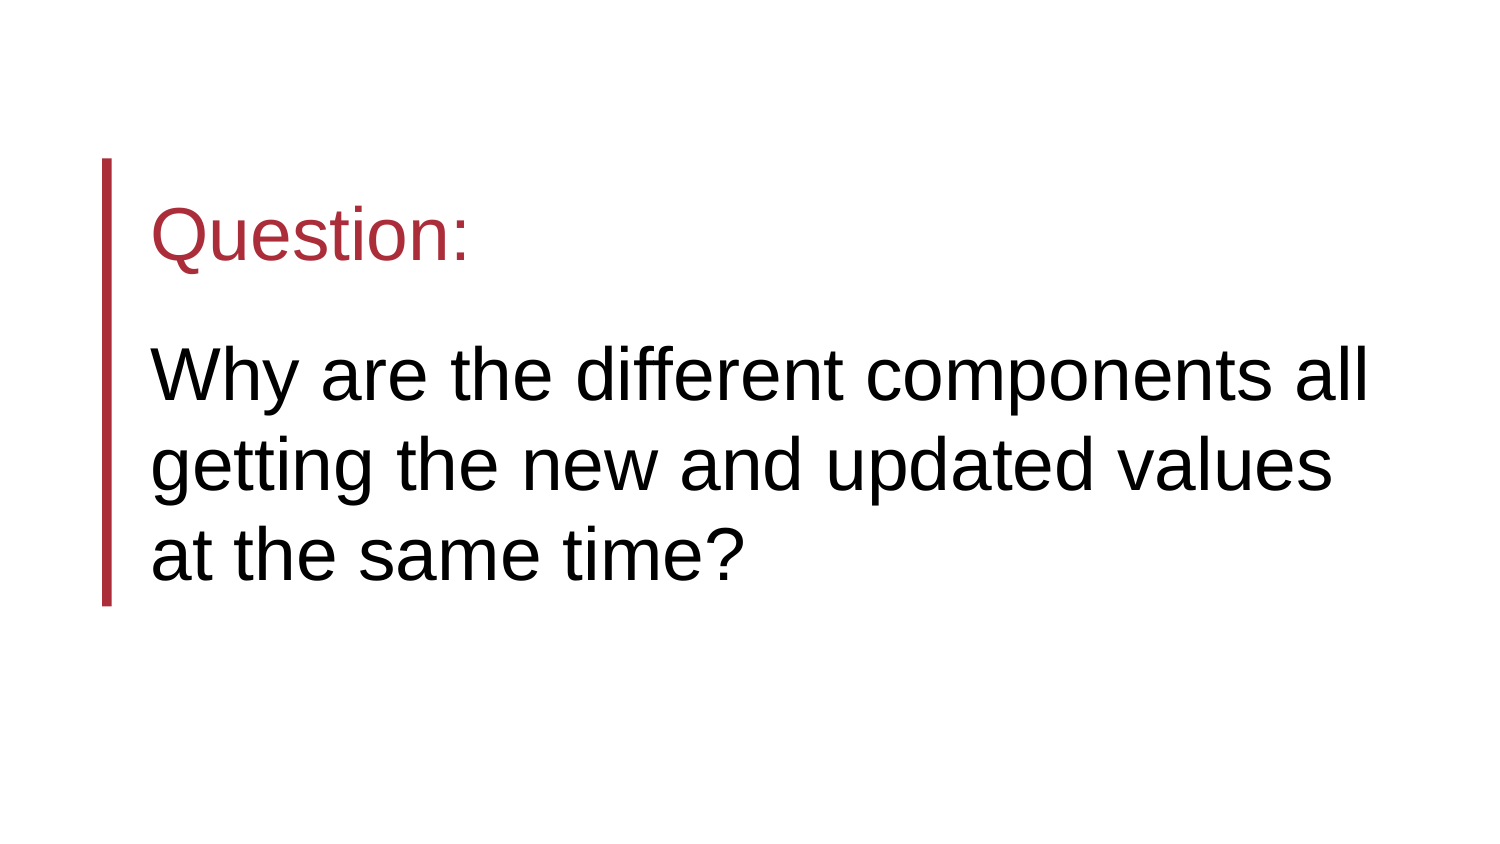

Question:
Why are the different components all getting the new and updated values at the same time?